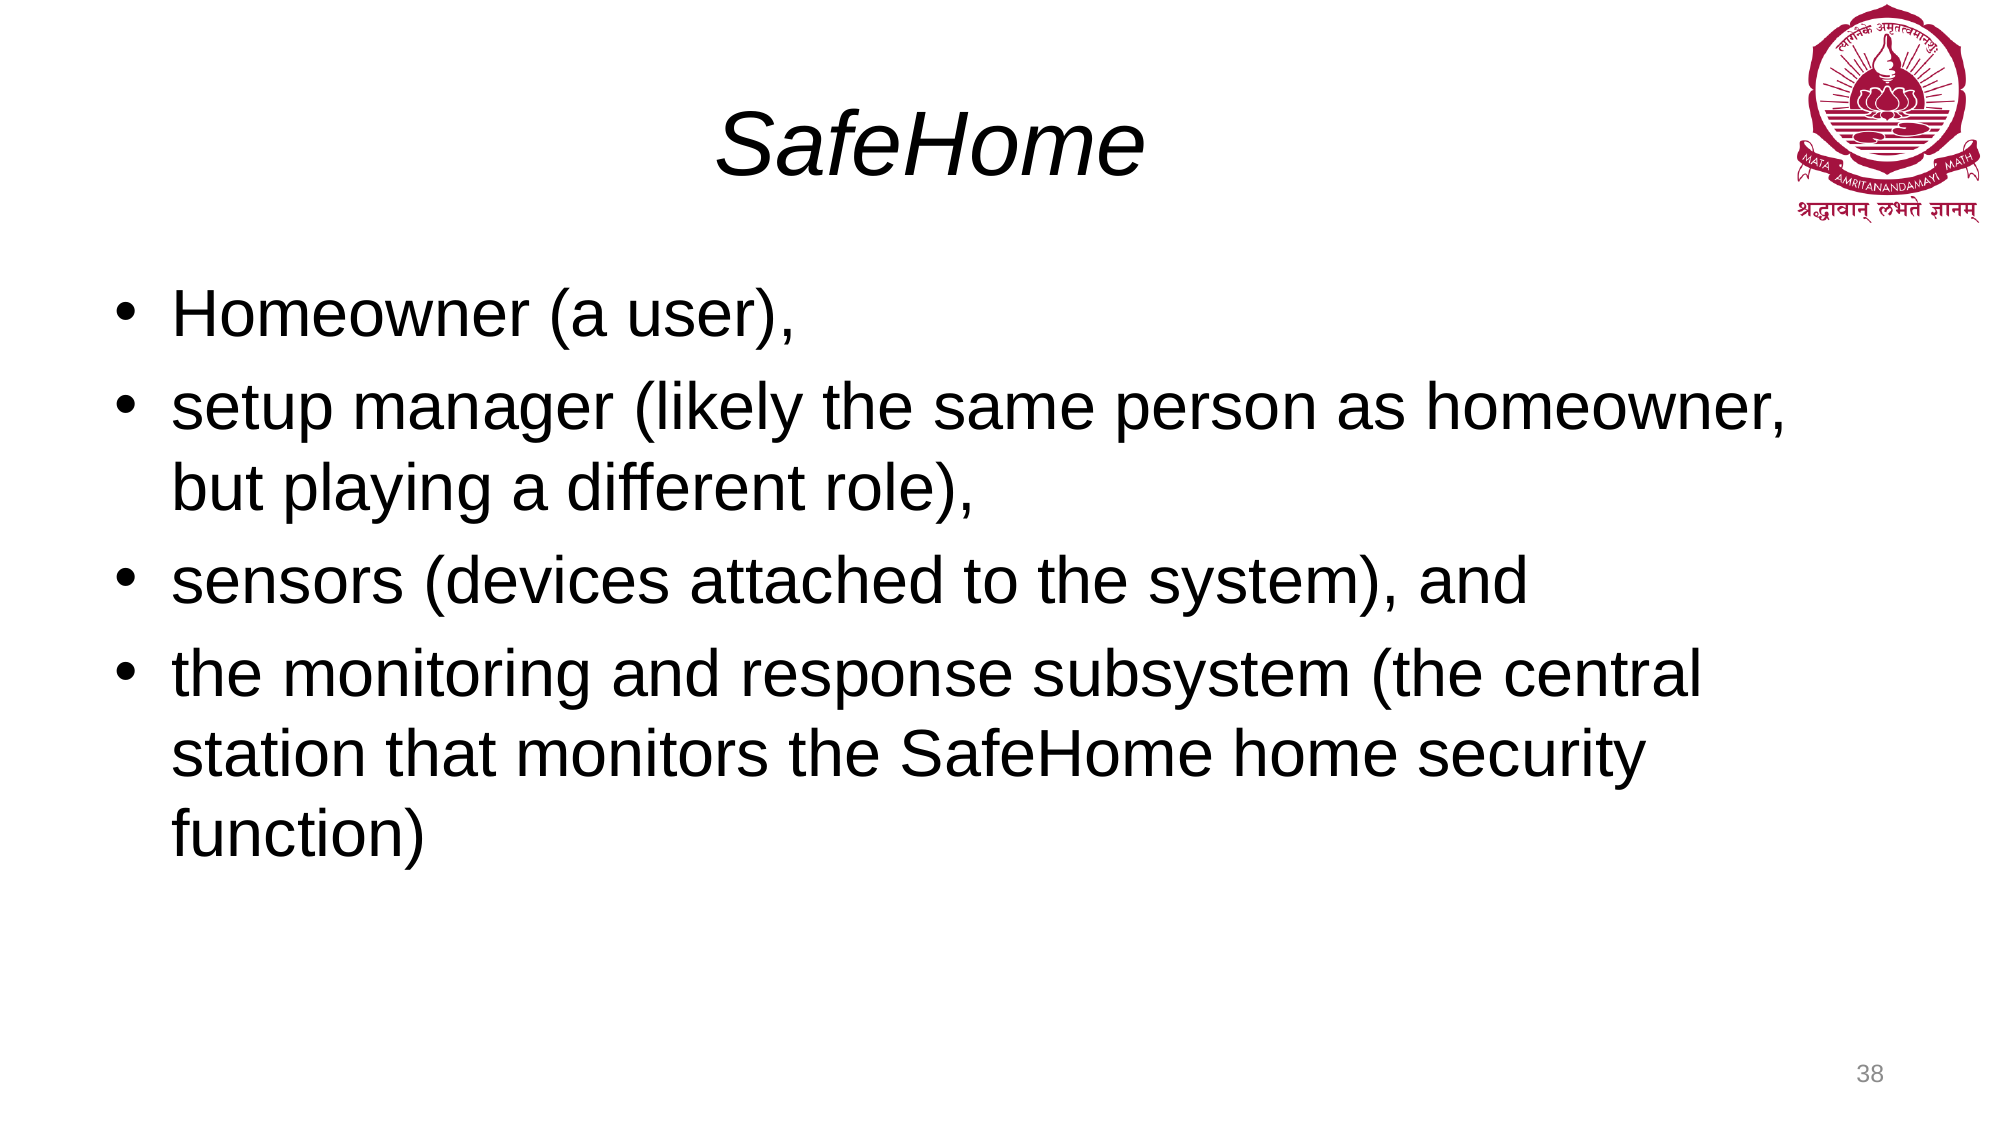

# SafeHome
Homeowner (a user),
setup manager (likely the same person as homeowner, but playing a different role),
sensors (devices attached to the system), and
the monitoring and response subsystem (the central station that monitors the SafeHome home security function)

38